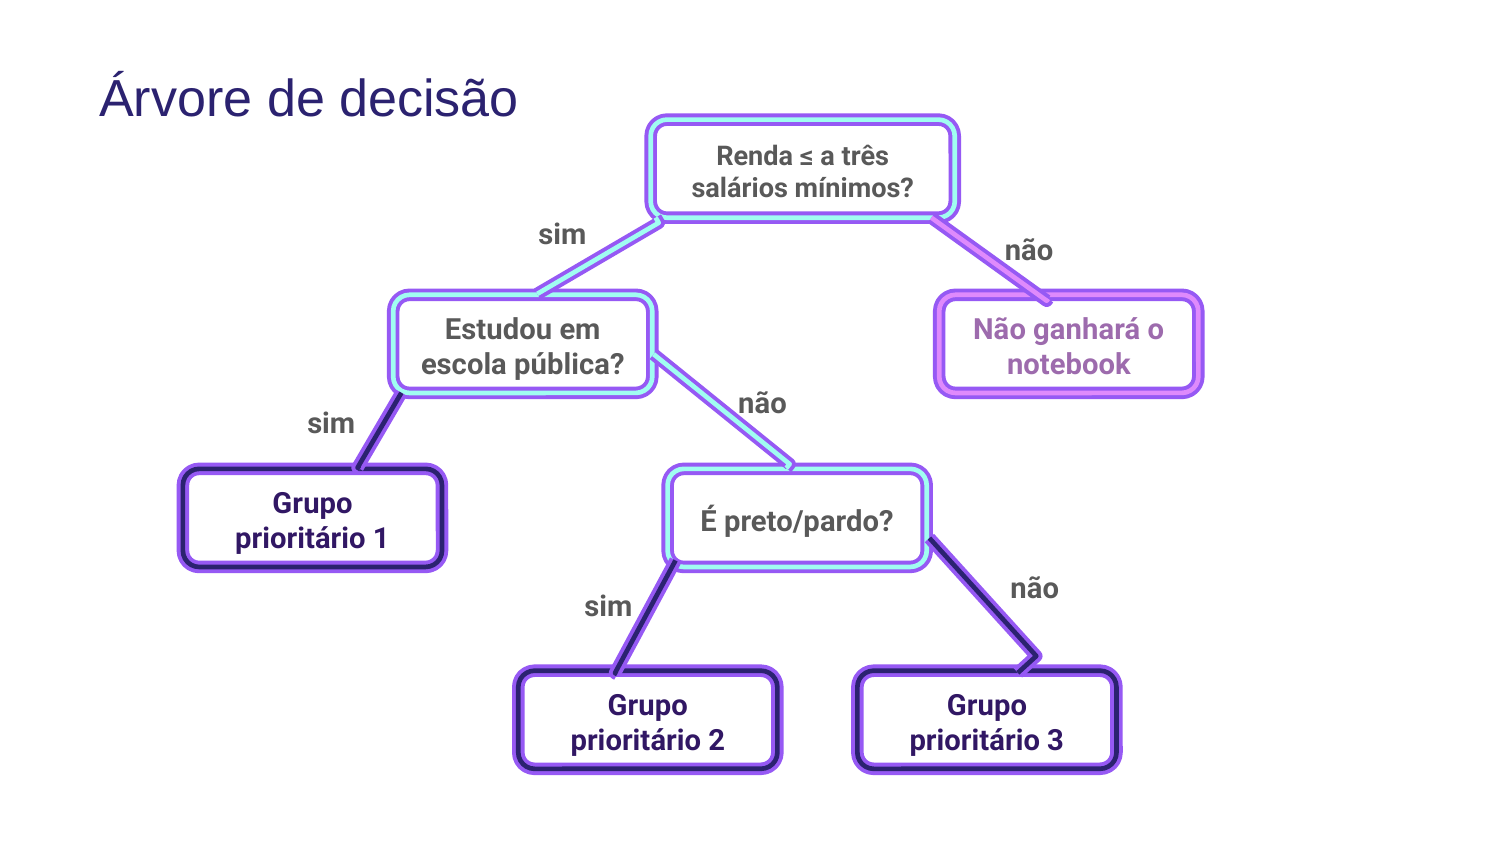

Árvore de decisão

Renda ≤ a três salários mínimos?
sim
não

Estudou em escola pública?

Não ganhará o notebook
não
sim

Grupo prioritário 1

É preto/pardo?
não
sim

Grupo prioritário 2

Grupo prioritário 3